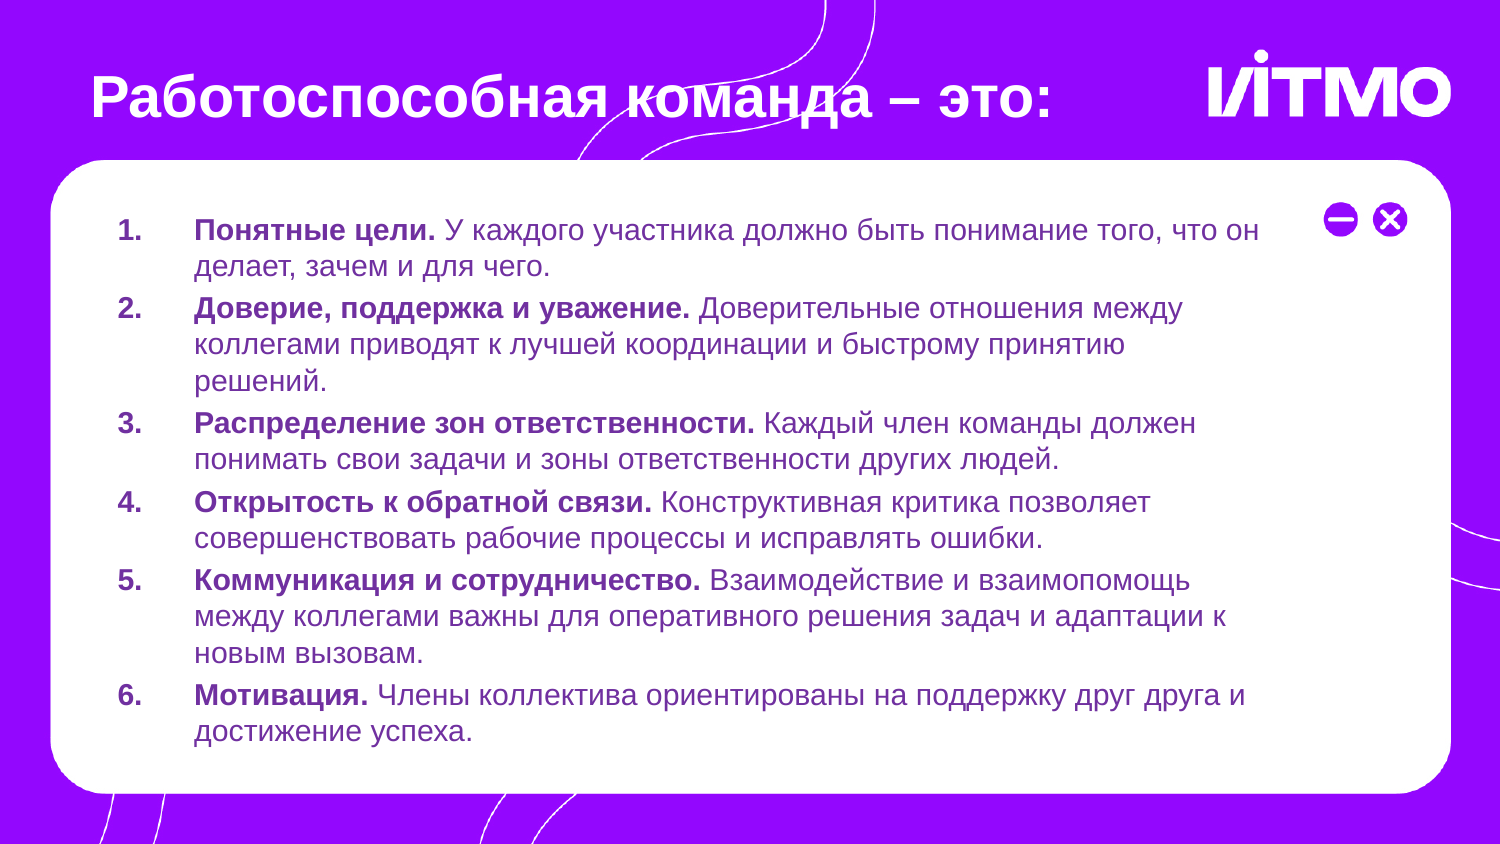

# Работоспособная команда – это:
Понятные цели. У каждого участника должно быть понимание того, что он делает, зачем и для чего.
Доверие, поддержка и уважение. Доверительные отношения между коллегами приводят к лучшей координации и быстрому принятию решений.
Распределение зон ответственности. Каждый член команды должен понимать свои задачи и зоны ответственности других людей.
Открытость к обратной связи. Конструктивная критика позволяет совершенствовать рабочие процессы и исправлять ошибки.
Коммуникация и сотрудничество. Взаимодействие и взаимопомощь между коллегами важны для оперативного решения задач и адаптации к новым вызовам.
Мотивация. Члены коллектива ориентированы на поддержку друг друга и достижение успеха.